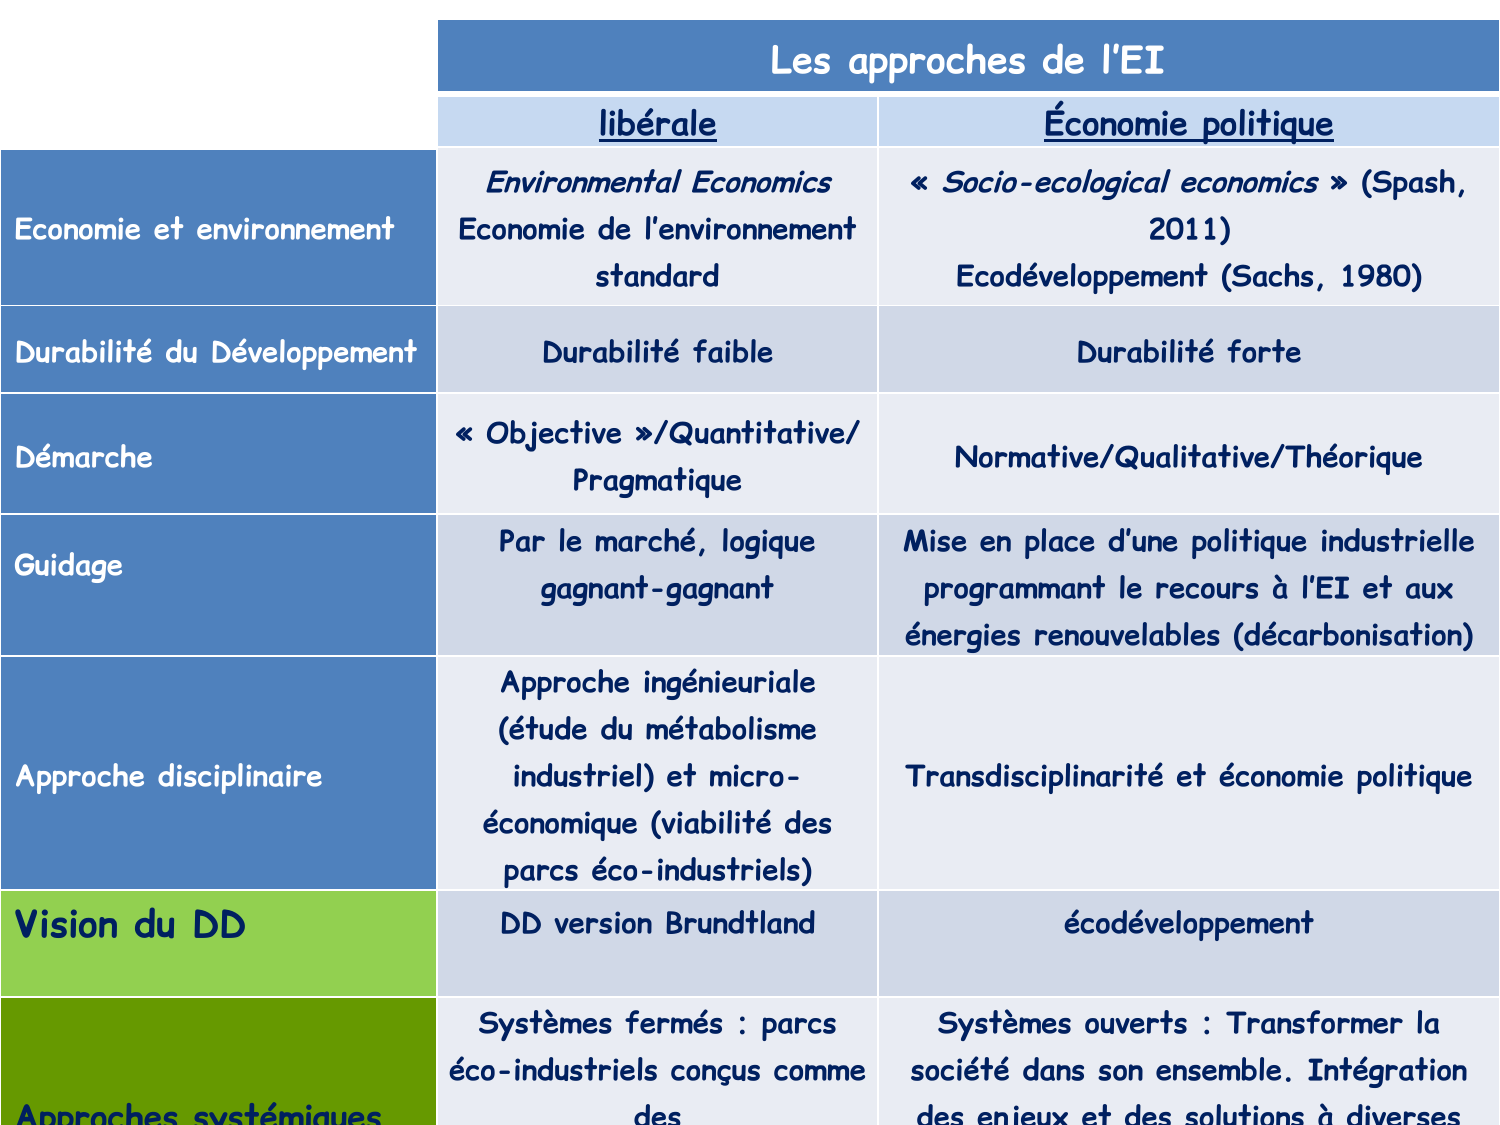

|  | Les approches de l’EI |  |
| --- | --- | --- |
|  | libérale | Économie politique |
| Economie et environnement | Environmental Economics Economie de l’environnement standard | « Socio-ecological economics » (Spash, 2011) Ecodéveloppement (Sachs, 1980) |
| Durabilité du Développement | Durabilité faible | Durabilité forte |
| Démarche | « Objective »/Quantitative/ Pragmatique | Normative/Qualitative/Théorique |
| Guidage | Par le marché, logique gagnant-gagnant | Mise en place d’une politique industrielle programmant le recours à l’EI et aux énergies renouvelables (décarbonisation) |
| Approche disciplinaire | Approche ingénieuriale (étude du métabolisme industriel) et micro-économique (viabilité des parcs éco-industriels) | Transdisciplinarité et économie politique |
| Vision du DD | DD version Brundtland | écodéveloppement |
| Approches systémiques | Systèmes fermés : parcs éco-industriels conçus comme des « ilots de circularité » DEI du Dunkerquois | Systèmes ouverts : Transformer la société dans son ensemble. Intégration des enjeux et des solutions à diverses échelles spatiales Projet Biovallée |

29